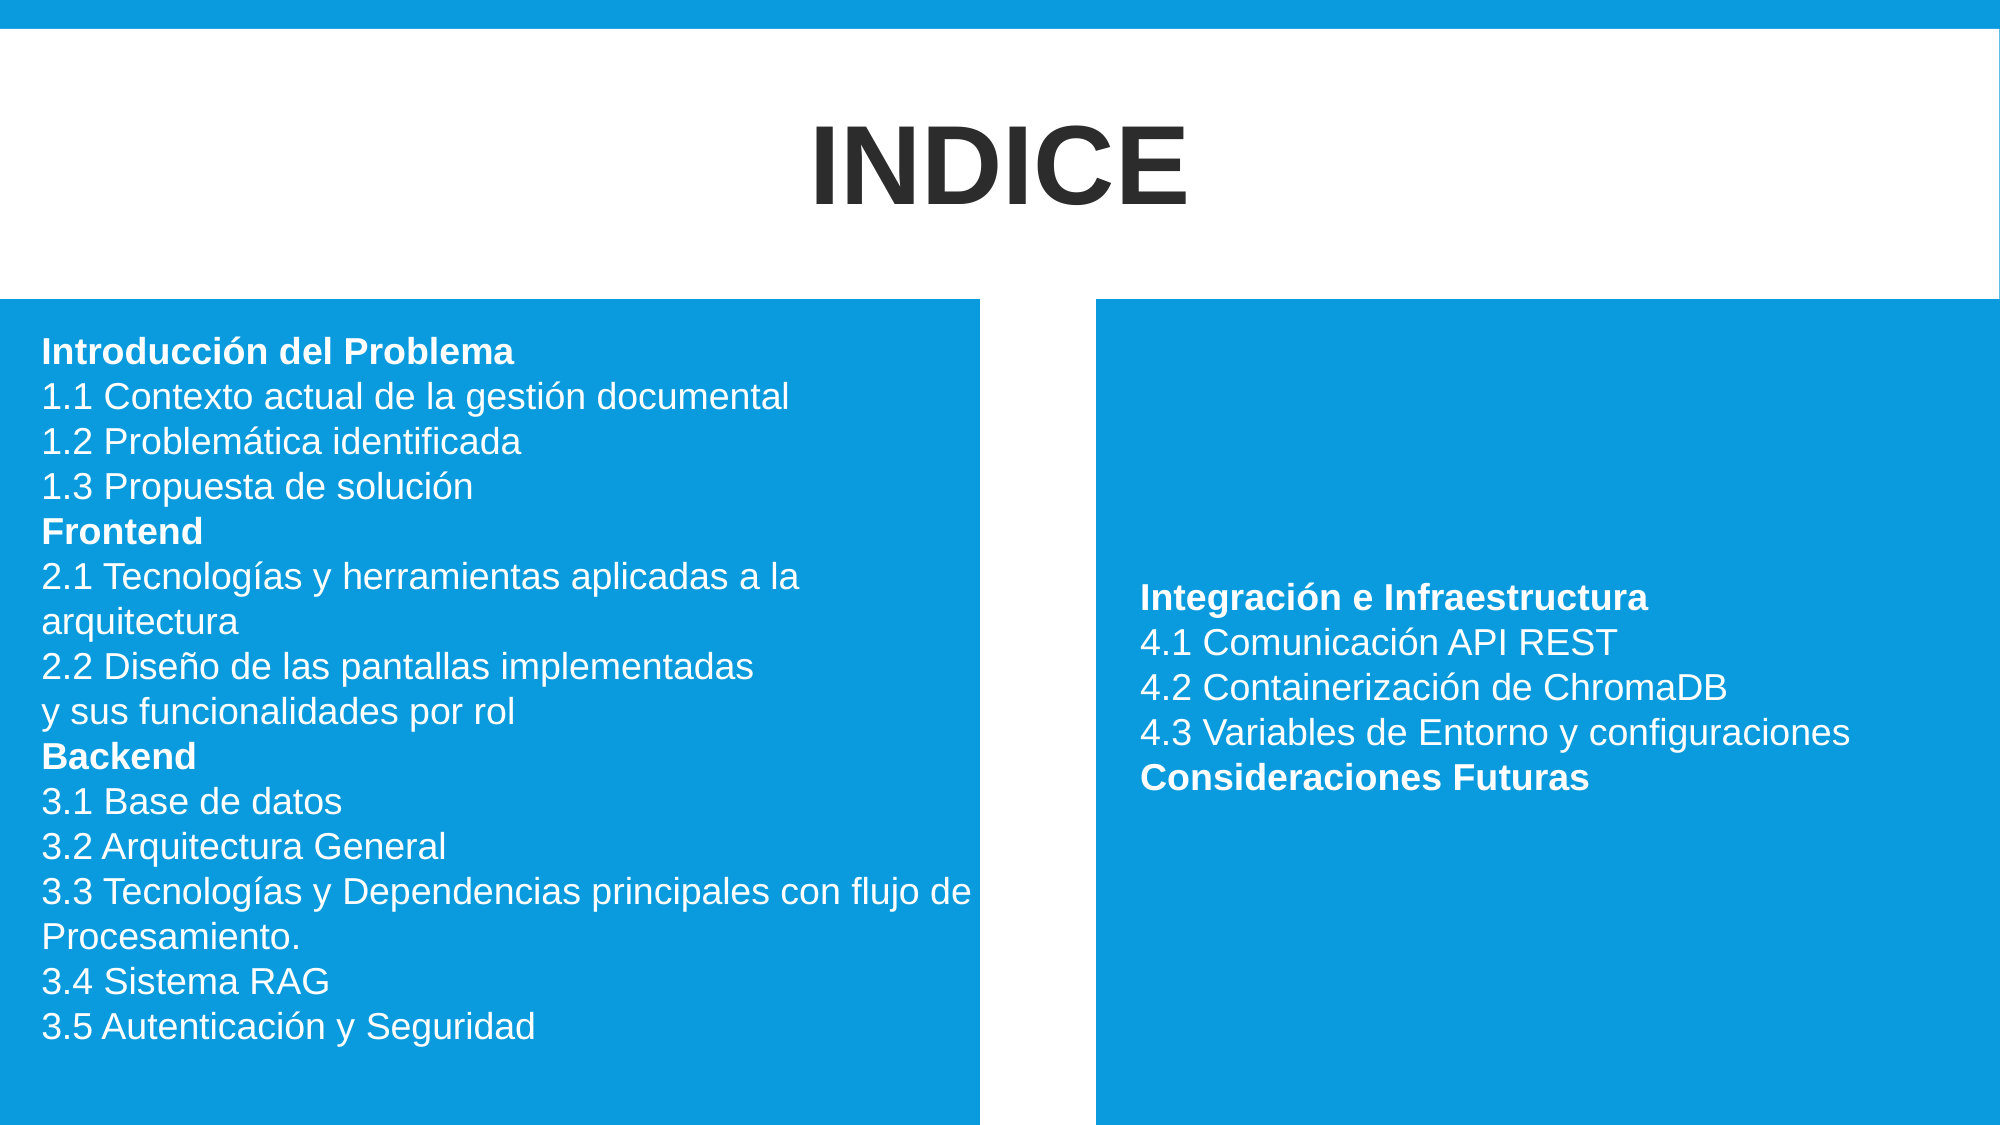

# INDICE

Introducción del Problema
1.1 Contexto actual de la gestión documental
1.2 Problemática identificada
1.3 Propuesta de solución
Frontend
2.1 Tecnologías y herramientas aplicadas a la
arquitectura
2.2 Diseño de las pantallas implementadas
y sus funcionalidades por rol
Backend
3.1 Base de datos
3.2 Arquitectura General
3.3 Tecnologías y Dependencias principales con flujo de
Procesamiento.
3.4 Sistema RAG
3.5 Autenticación y Seguridad

Integración e Infraestructura
4.1 Comunicación API REST
4.2 Containerización de ChromaDB
4.3 Variables de Entorno y configuraciones
Consideraciones Futuras